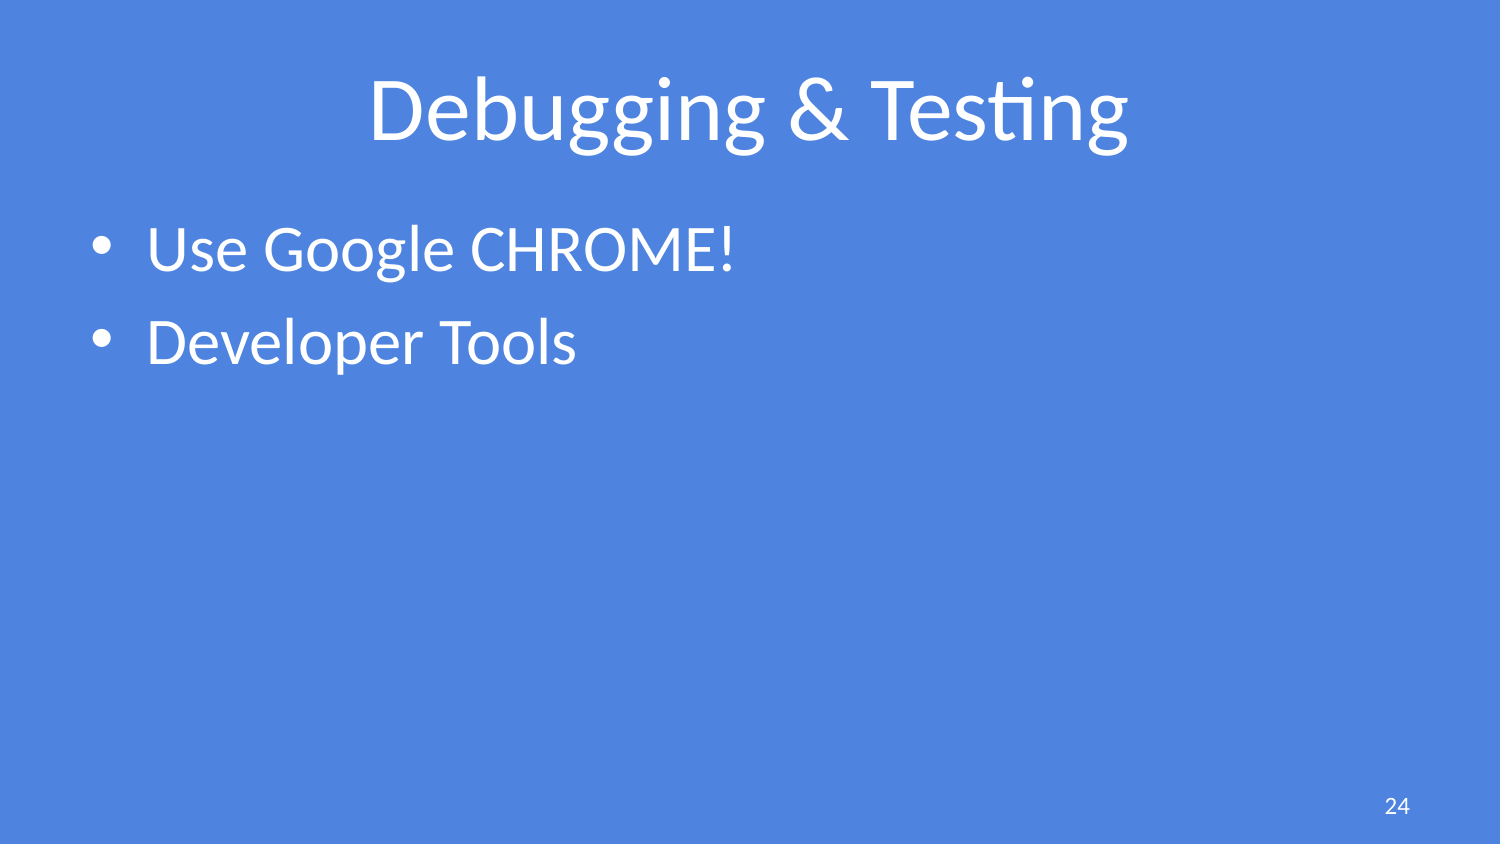

# Debugging & Testing
Use Google CHROME!
Developer Tools

24